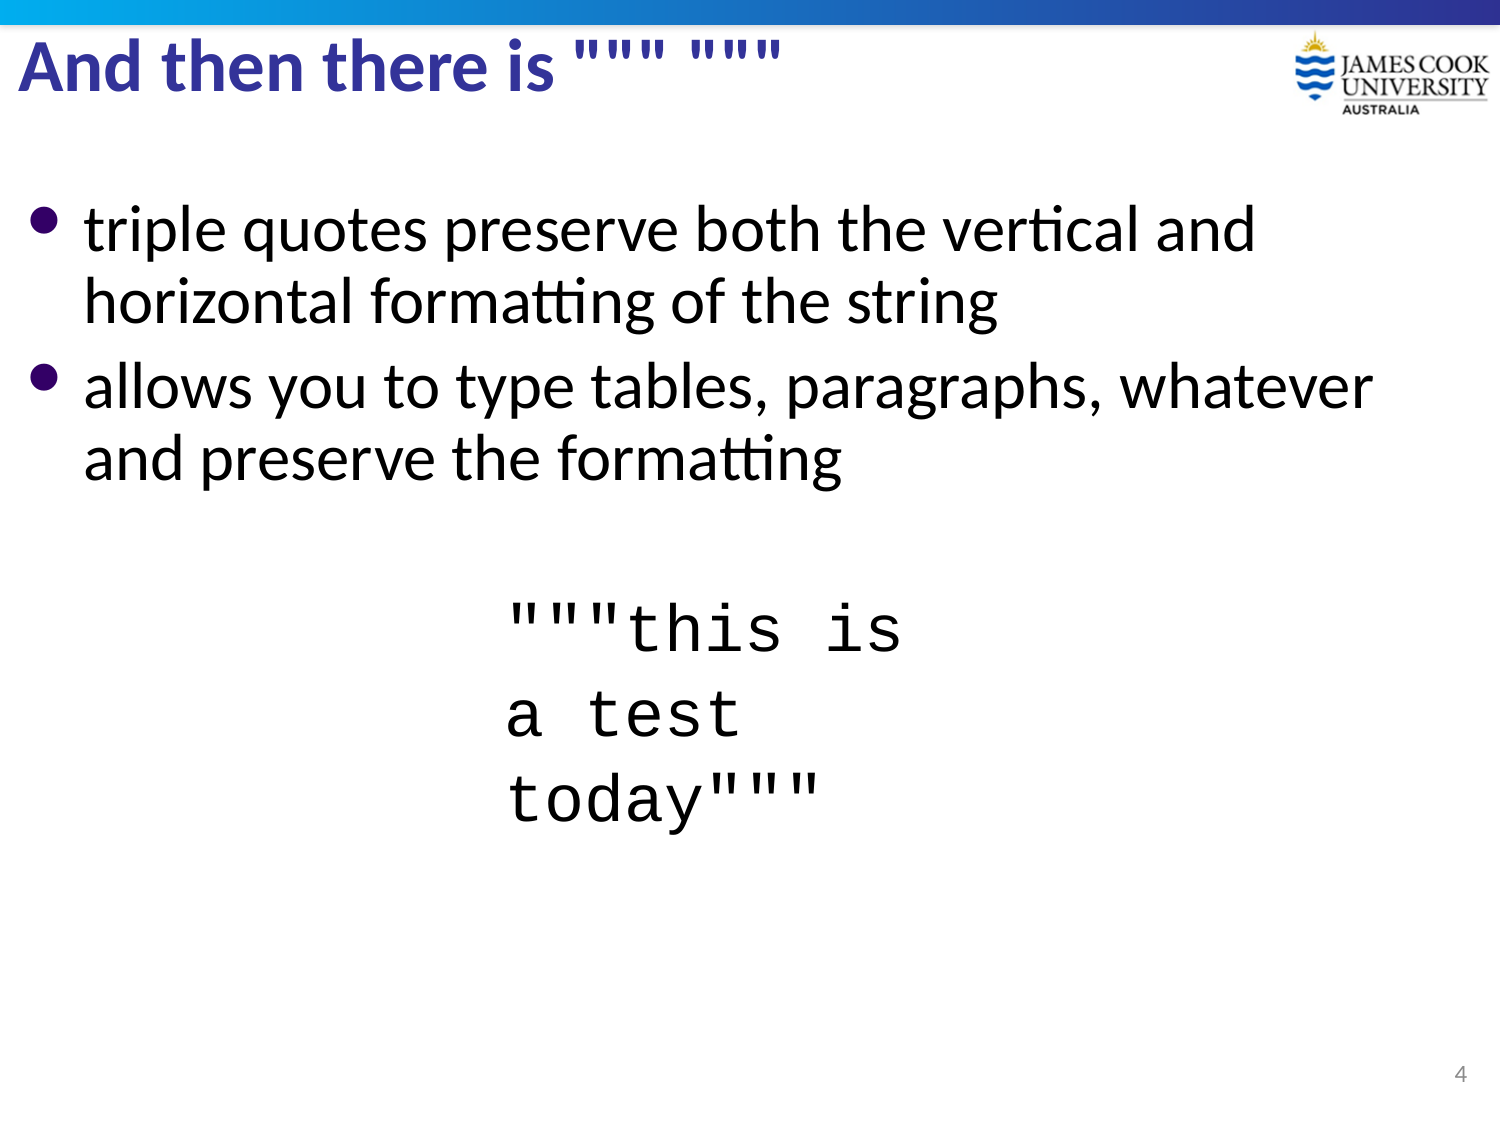

# And then there is """ """
triple quotes preserve both the vertical and horizontal formatting of the string
allows you to type tables, paragraphs, whatever and preserve the formatting

"""this is
a test
today"""
4